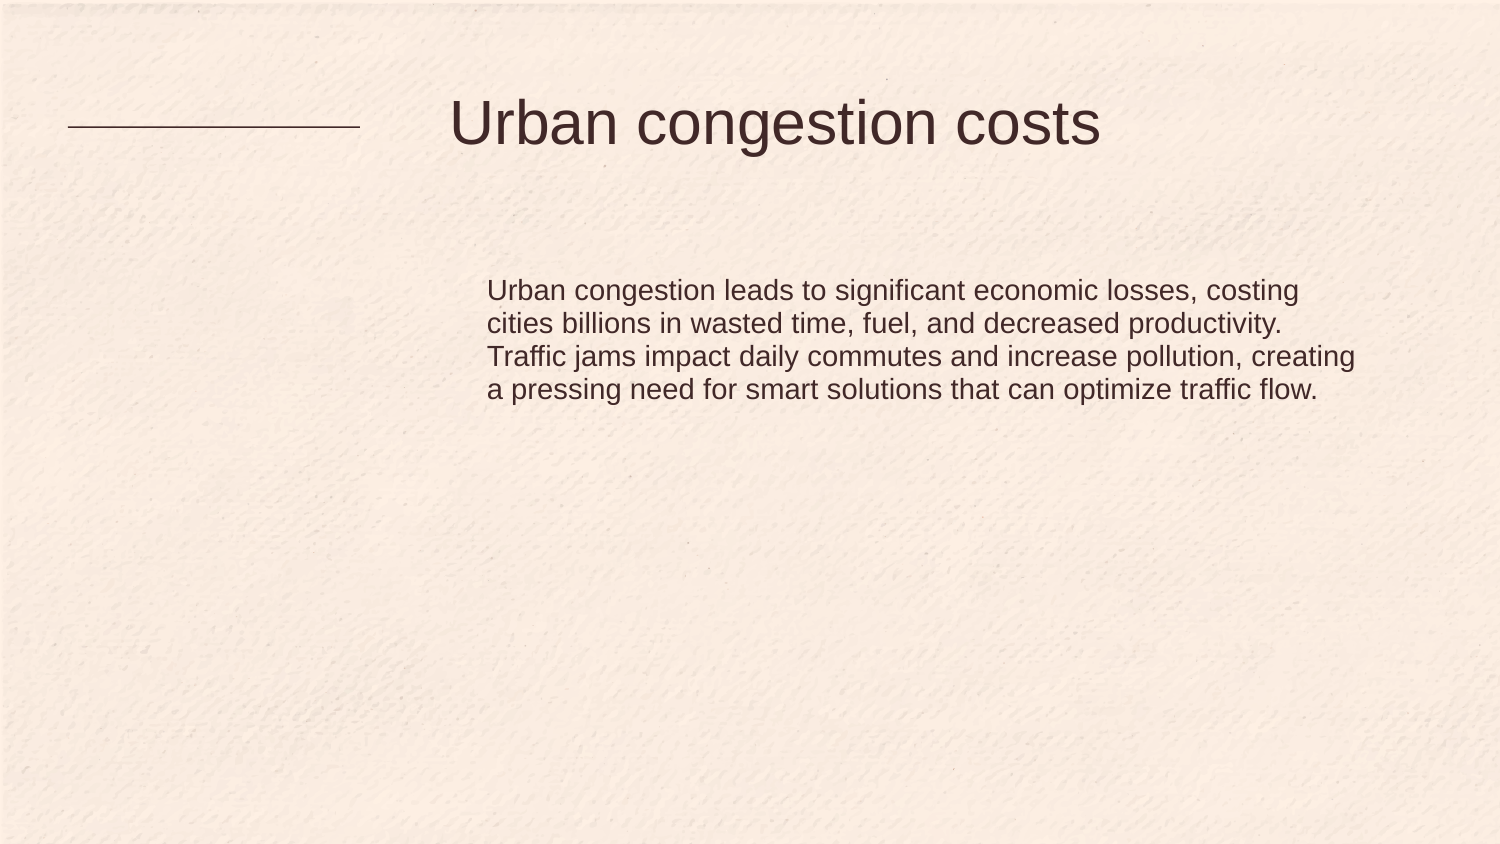

# Urban congestion costs
Urban congestion leads to significant economic losses, costing cities billions in wasted time, fuel, and decreased productivity. Traffic jams impact daily commutes and increase pollution, creating a pressing need for smart solutions that can optimize traffic flow.